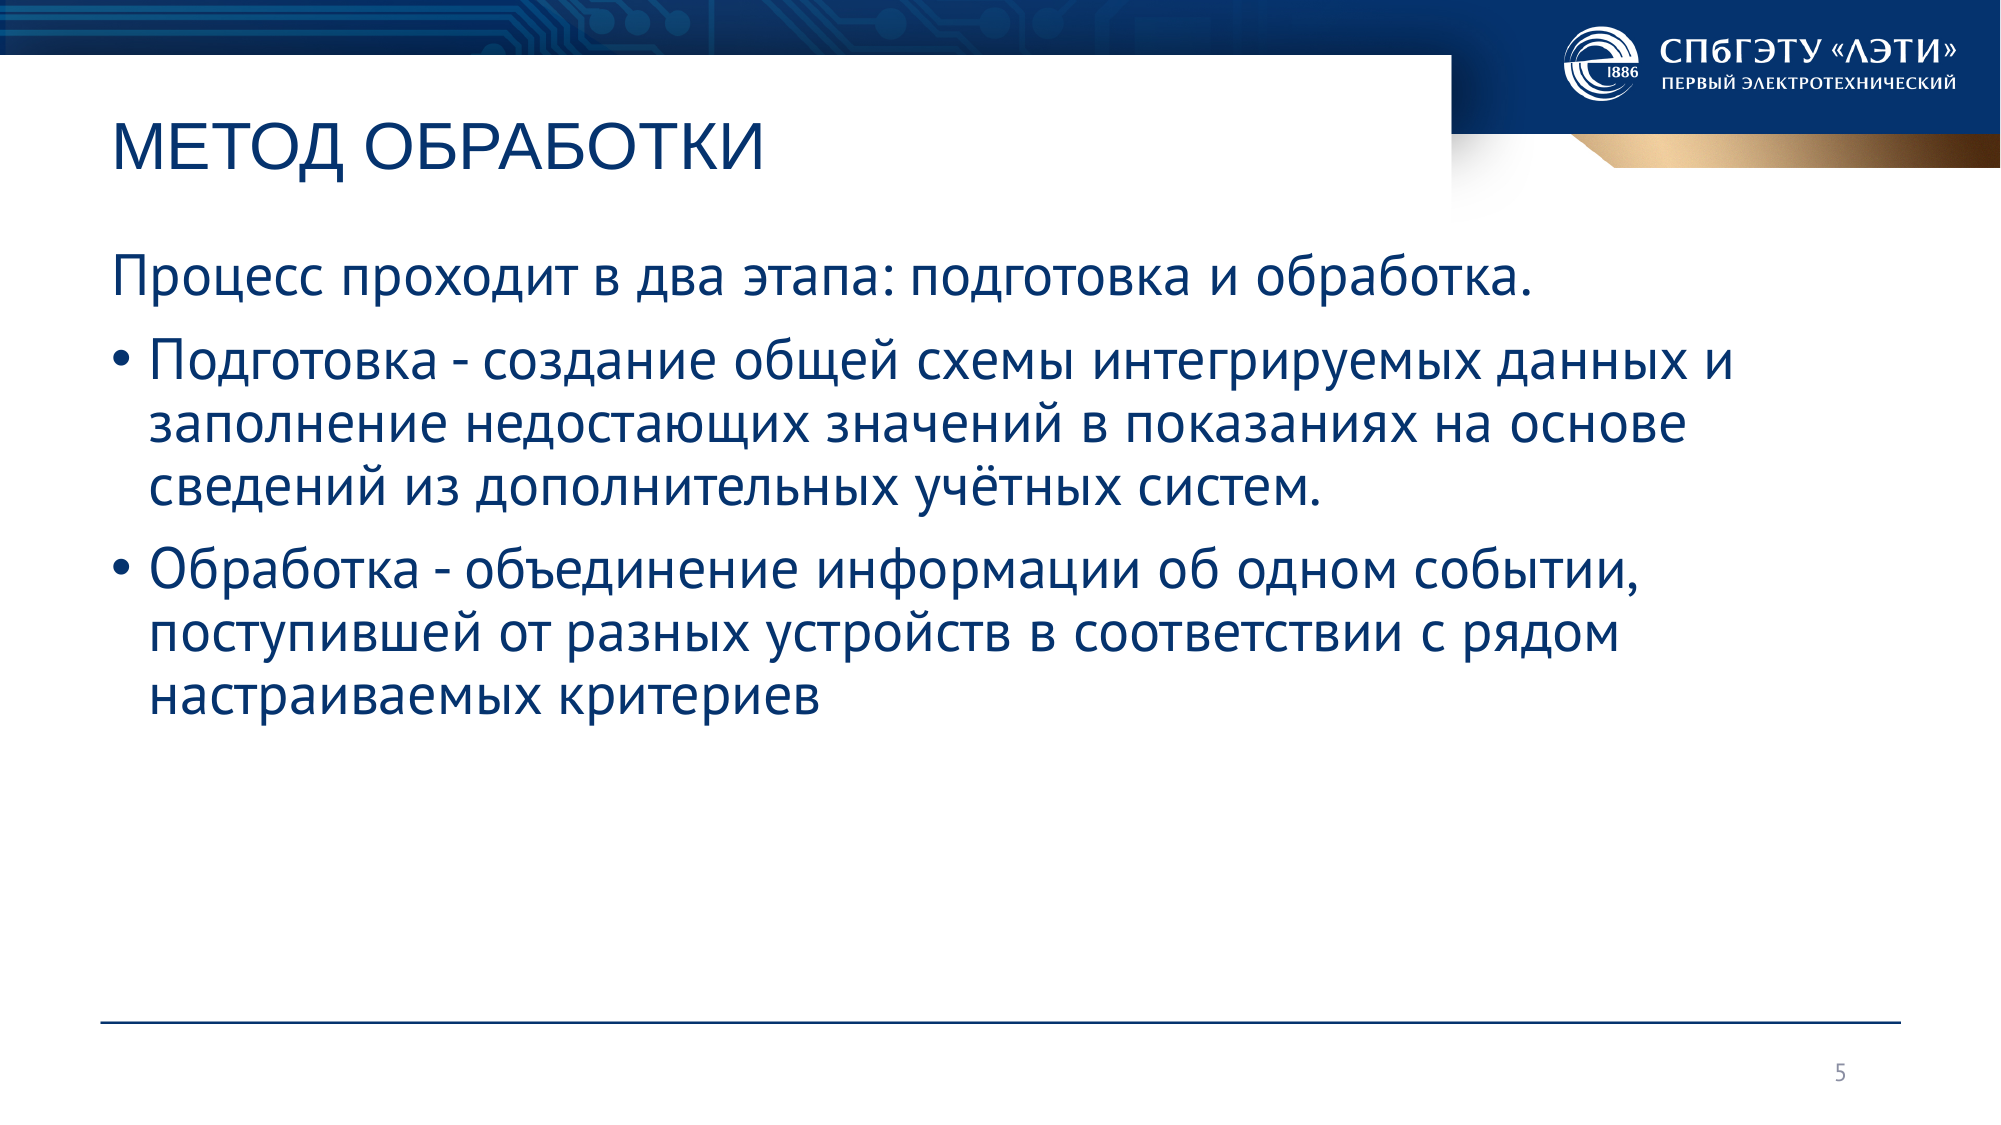

# Метод обработки
Процесс проходит в два этапа: подготовка и обработка.
Подготовка - создание общей схемы интегрируемых данных и заполнение недостающих значений в показаниях на основе сведений из дополнительных учётных систем.
Обработка - объединение информации об одном событии, поступившей от разных устройств в соответствии с рядом настраиваемых критериев

5